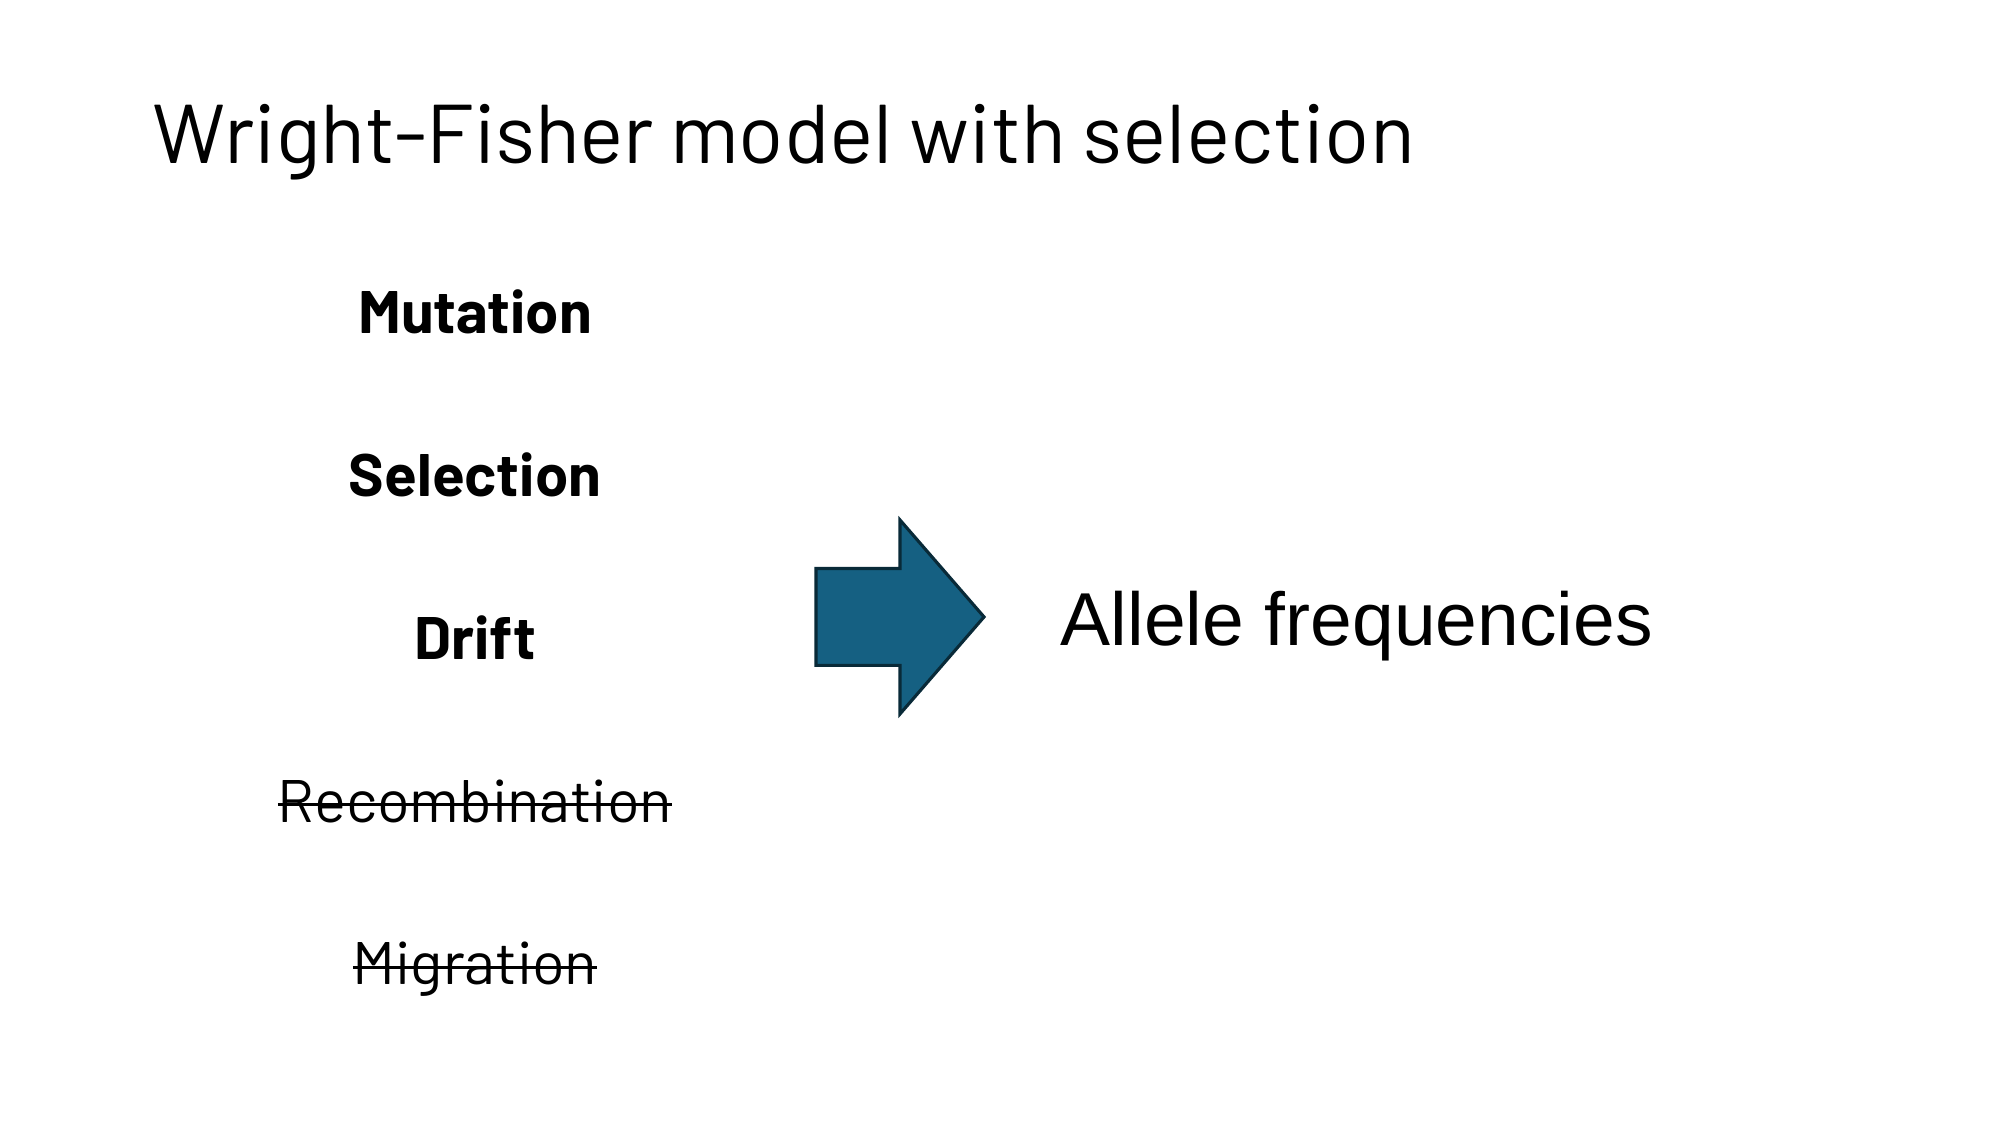

# Wright-Fisher model with selection
Mutation

Selection

Drift

Recombination

Migration

Allele frequencies